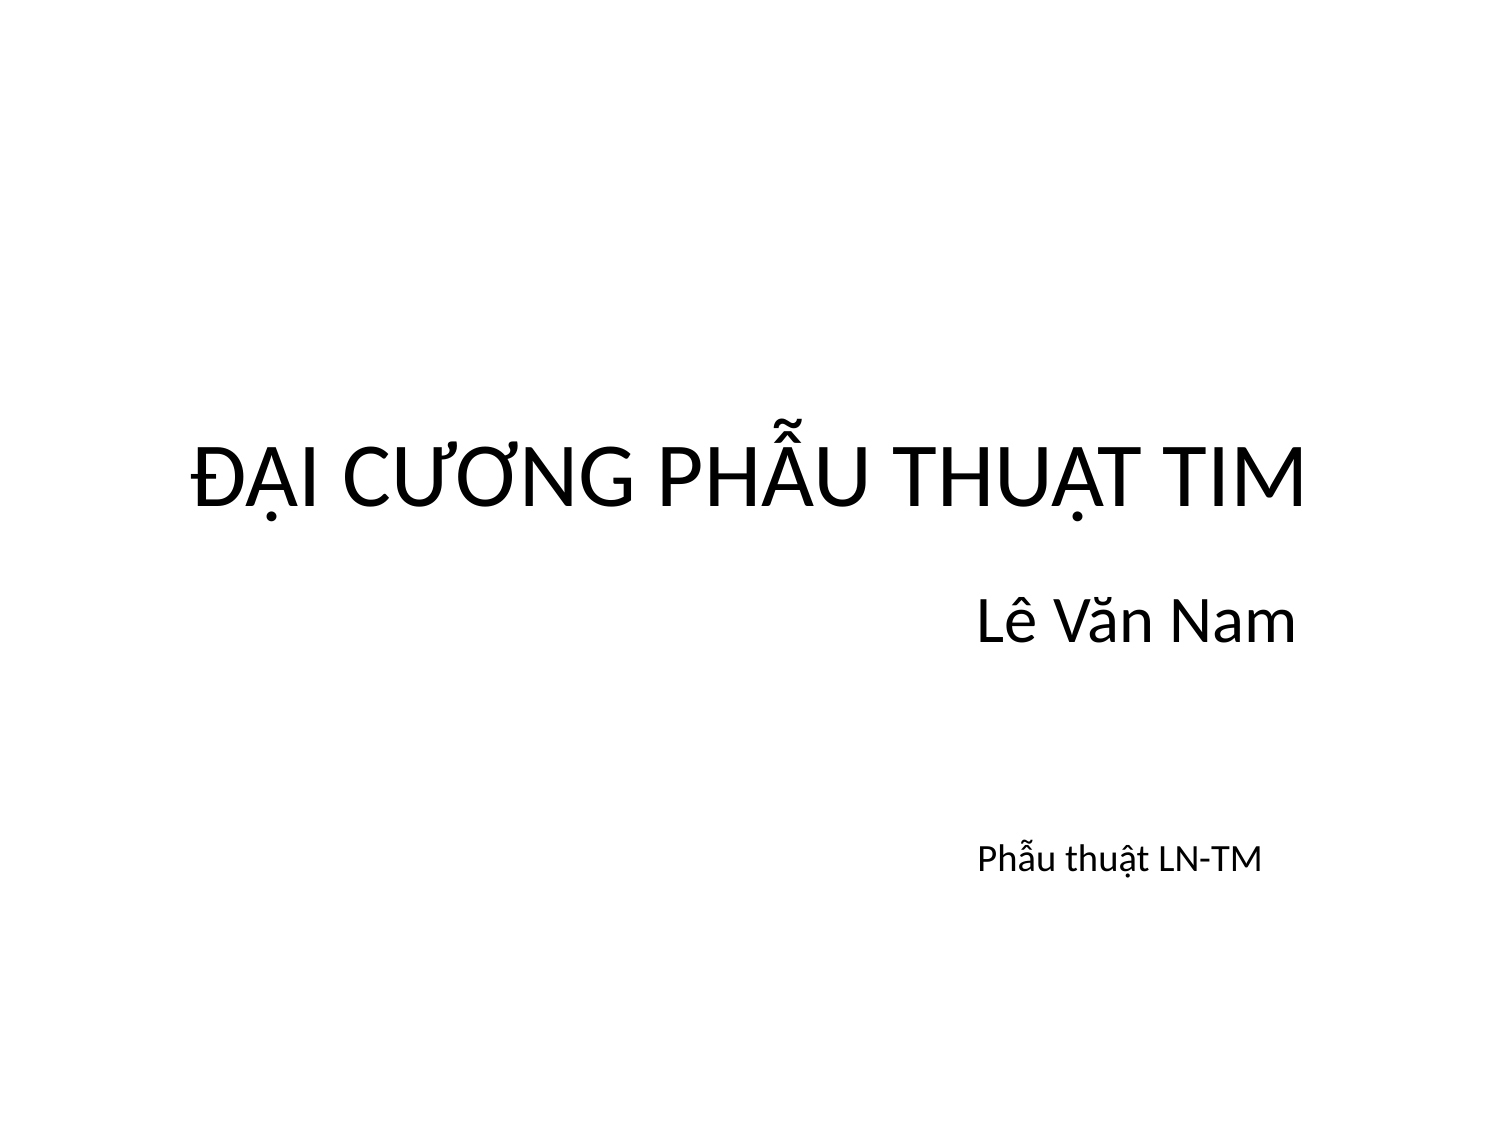

# ĐẠI CƯƠNG PHẪU THUẬT TIM
Lê Văn Nam

Phẫu thuật LN-TM